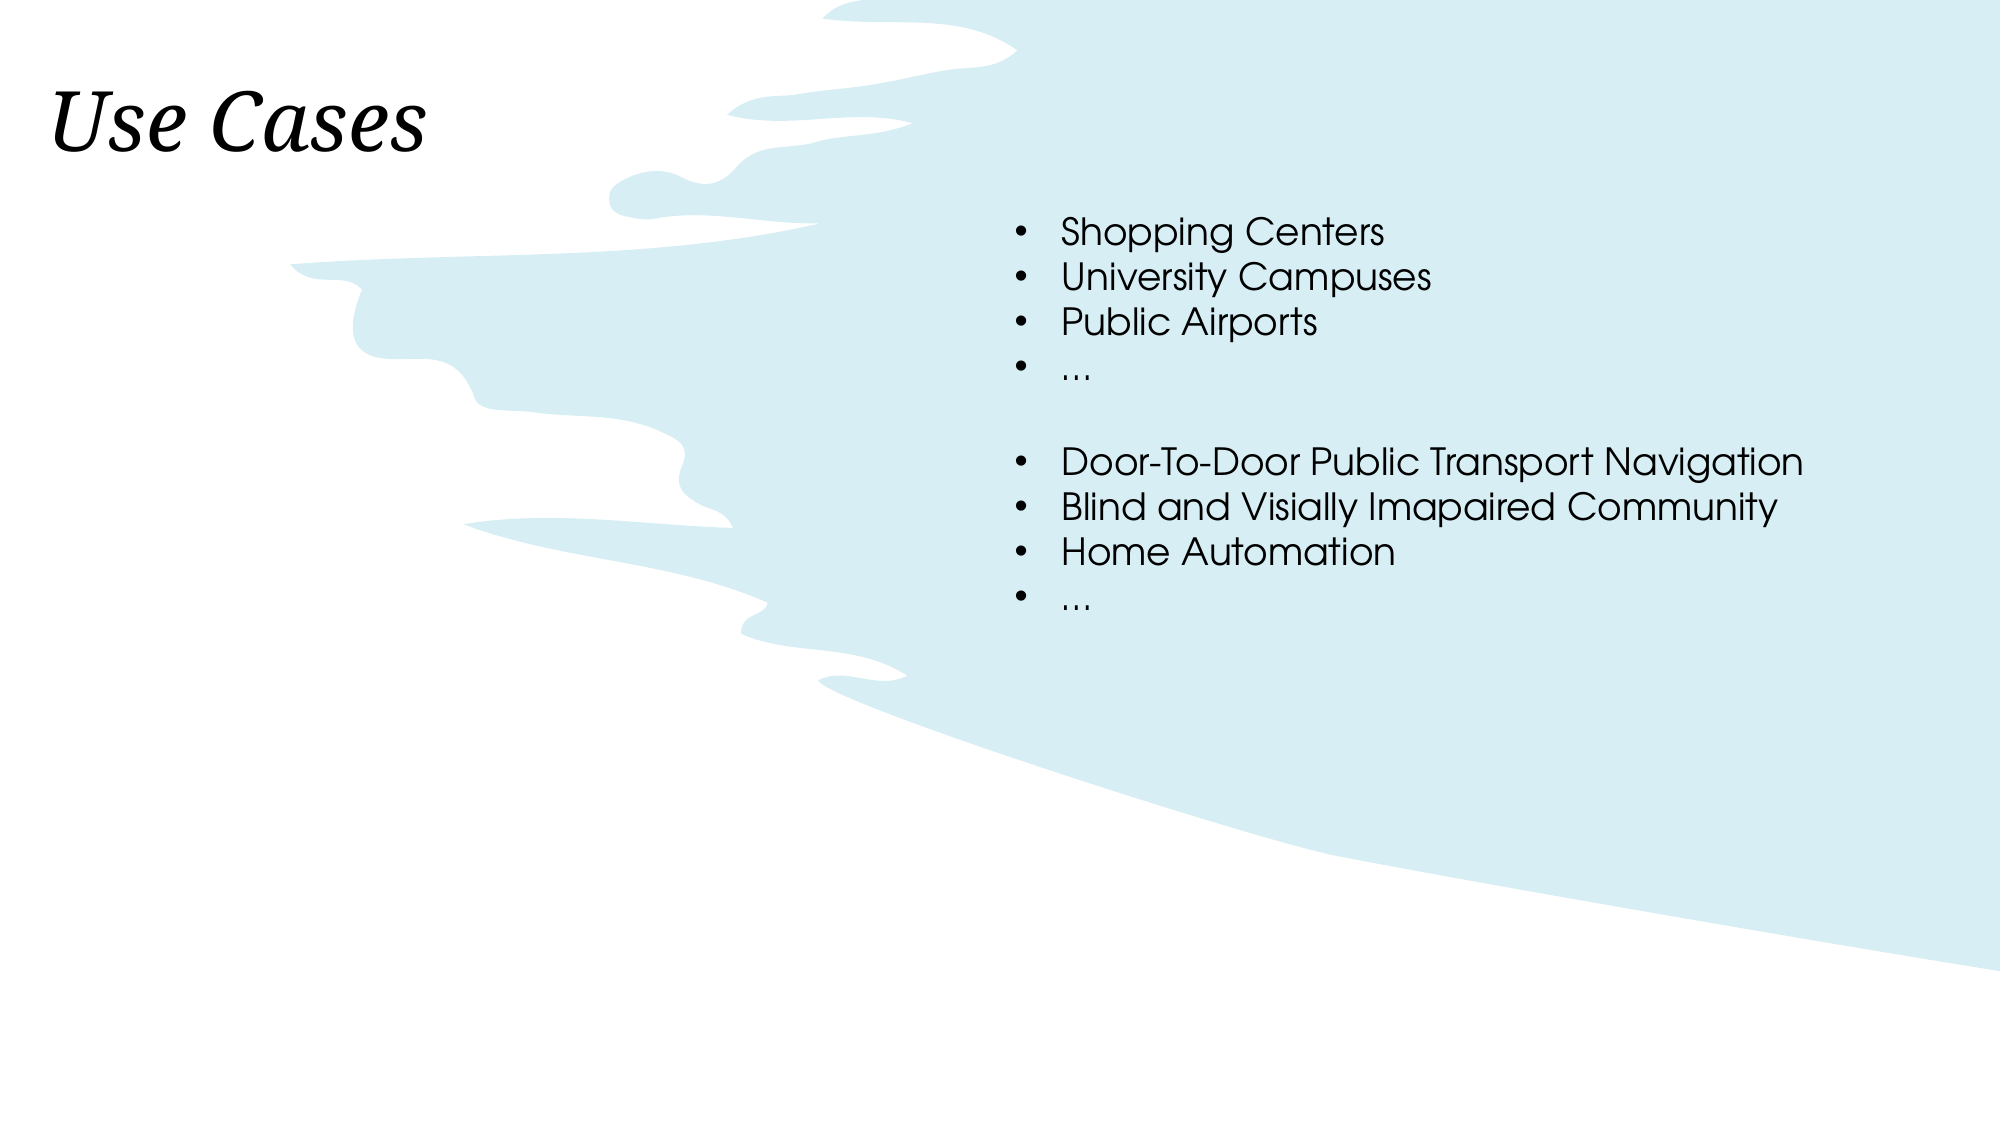

Use Cases

Shopping Centers
University Campuses
Public Airports
…

Door-To-Door Public Transport Navigation
Blind and Visially Imapaired Community
Home Automation
…